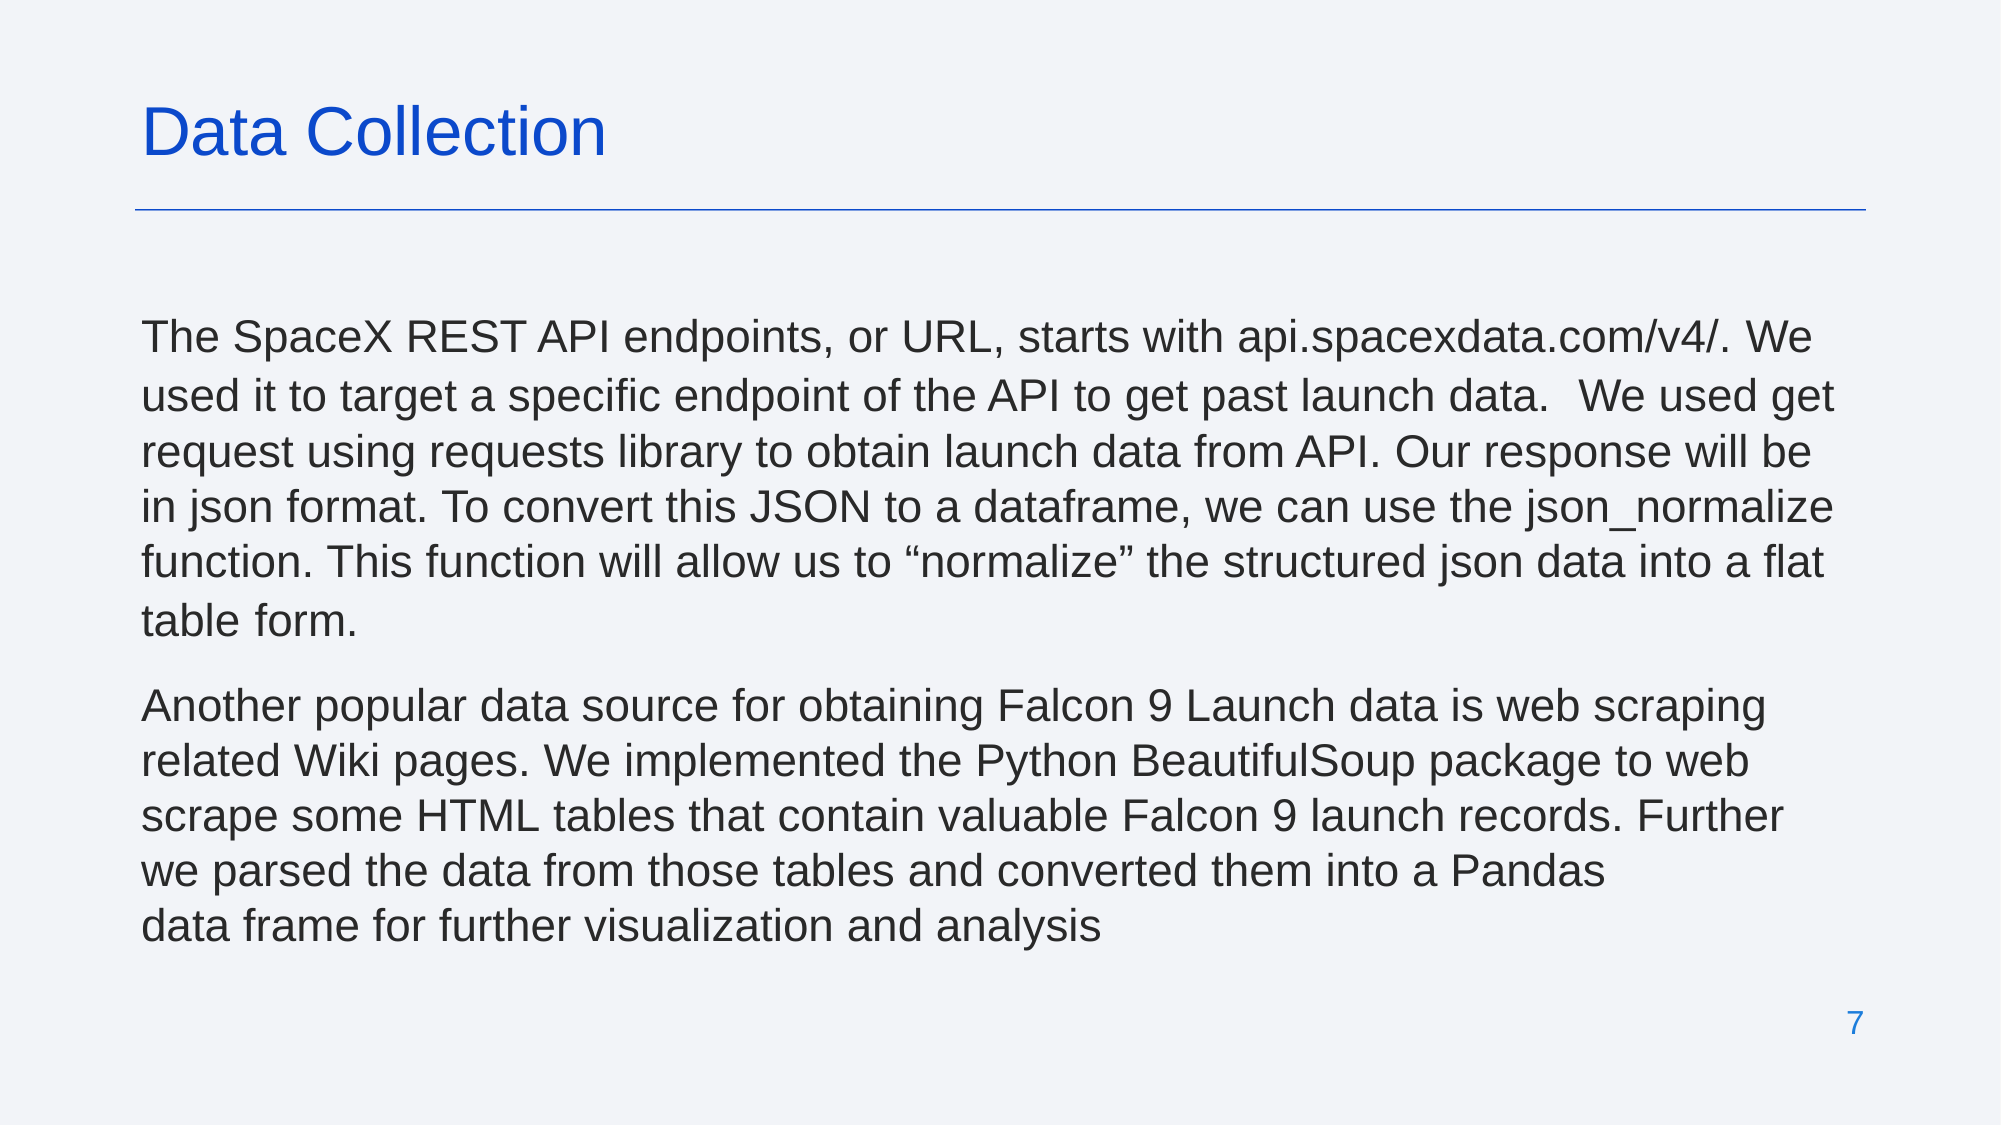

Data Collection
The SpaceX REST API endpoints, or URL, starts with api.spacexdata.com/v4/. We used it to target a specific endpoint of the API to get past launch data.  We used get request using requests library to obtain launch data from API. Our response will be in json format. To convert this JSON to a dataframe, we can use the json_normalize function. This function will allow us to “normalize” the structured json data into a flat table form.
Another popular data source for obtaining Falcon 9 Launch data is web scraping related Wiki pages. We implemented the Python BeautifulSoup package to web scrape some HTML tables that contain valuable Falcon 9 launch records. Further we parsed the data from those tables and converted them into a Pandas data frame for further visualization and analysis
7